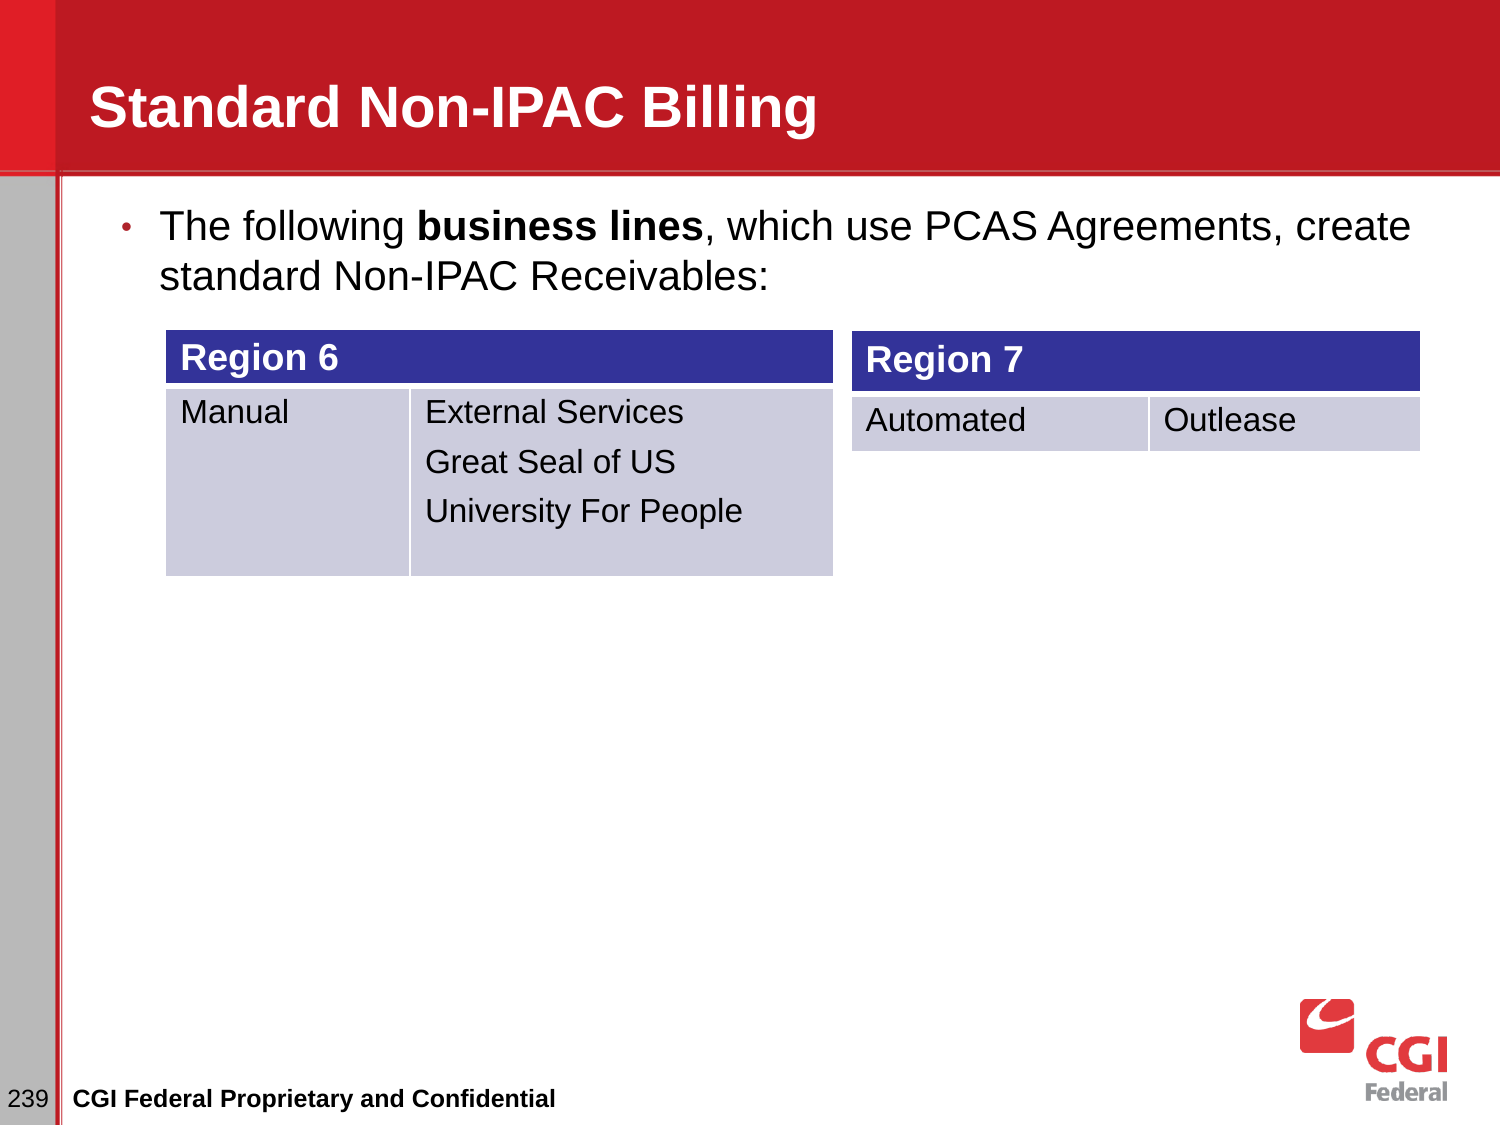

# Standard Non-IPAC Billing
The following business lines, which use PCAS Agreements, create standard Non-IPAC Receivables:

| Region 6 |  |
| --- | --- |
| Manual | External Services Great Seal of US University For People |
| Region 7 |  |
| --- | --- |
| Automated | Outlease |
239
CGI Federal Proprietary and Confidential